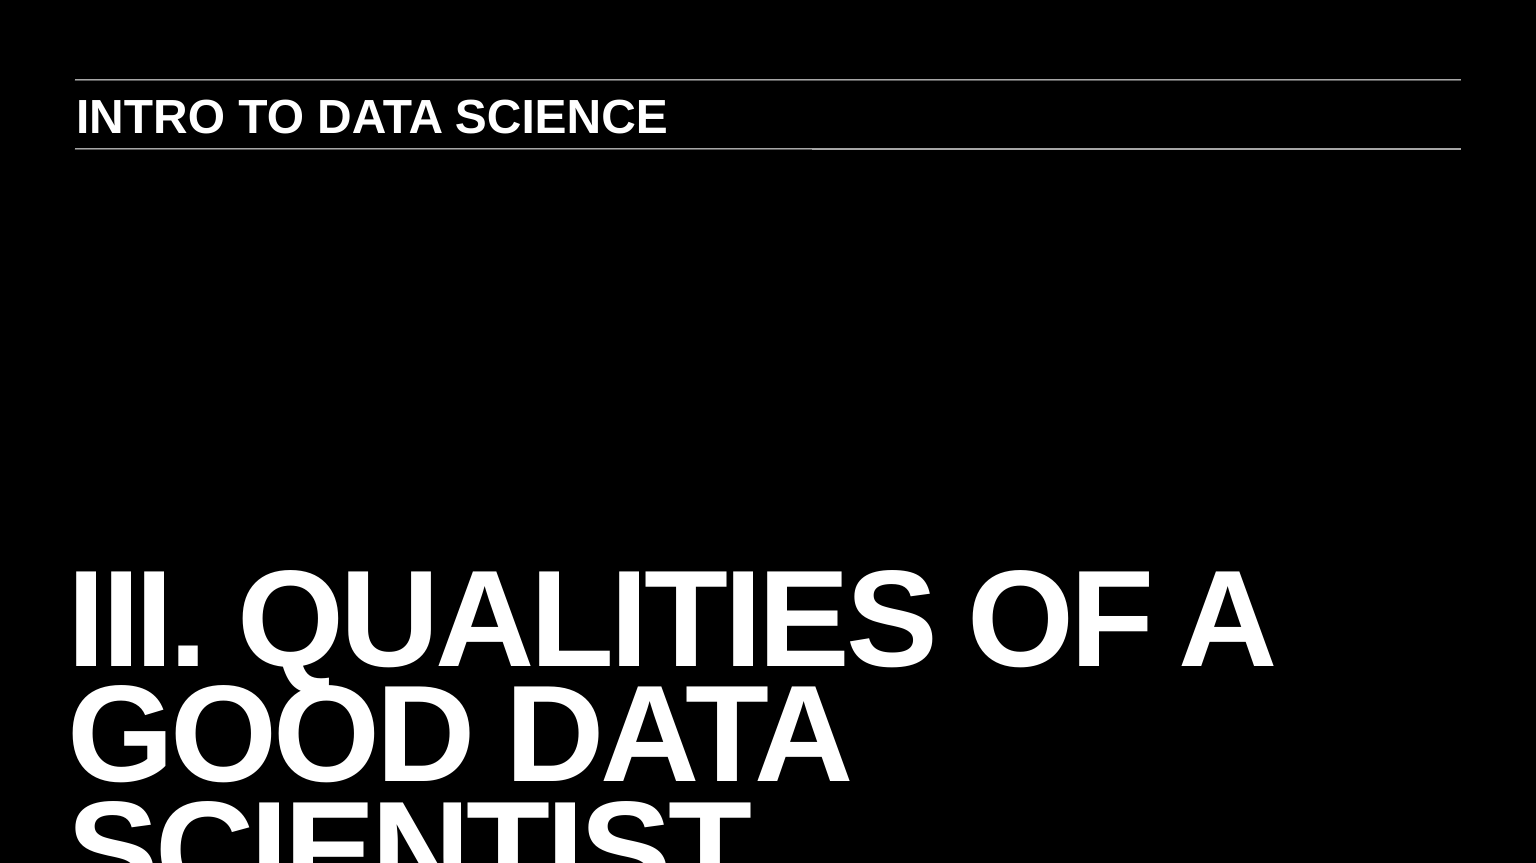

INTRO TO DATA SCIENCE
# III. Qualities of a good data scientist